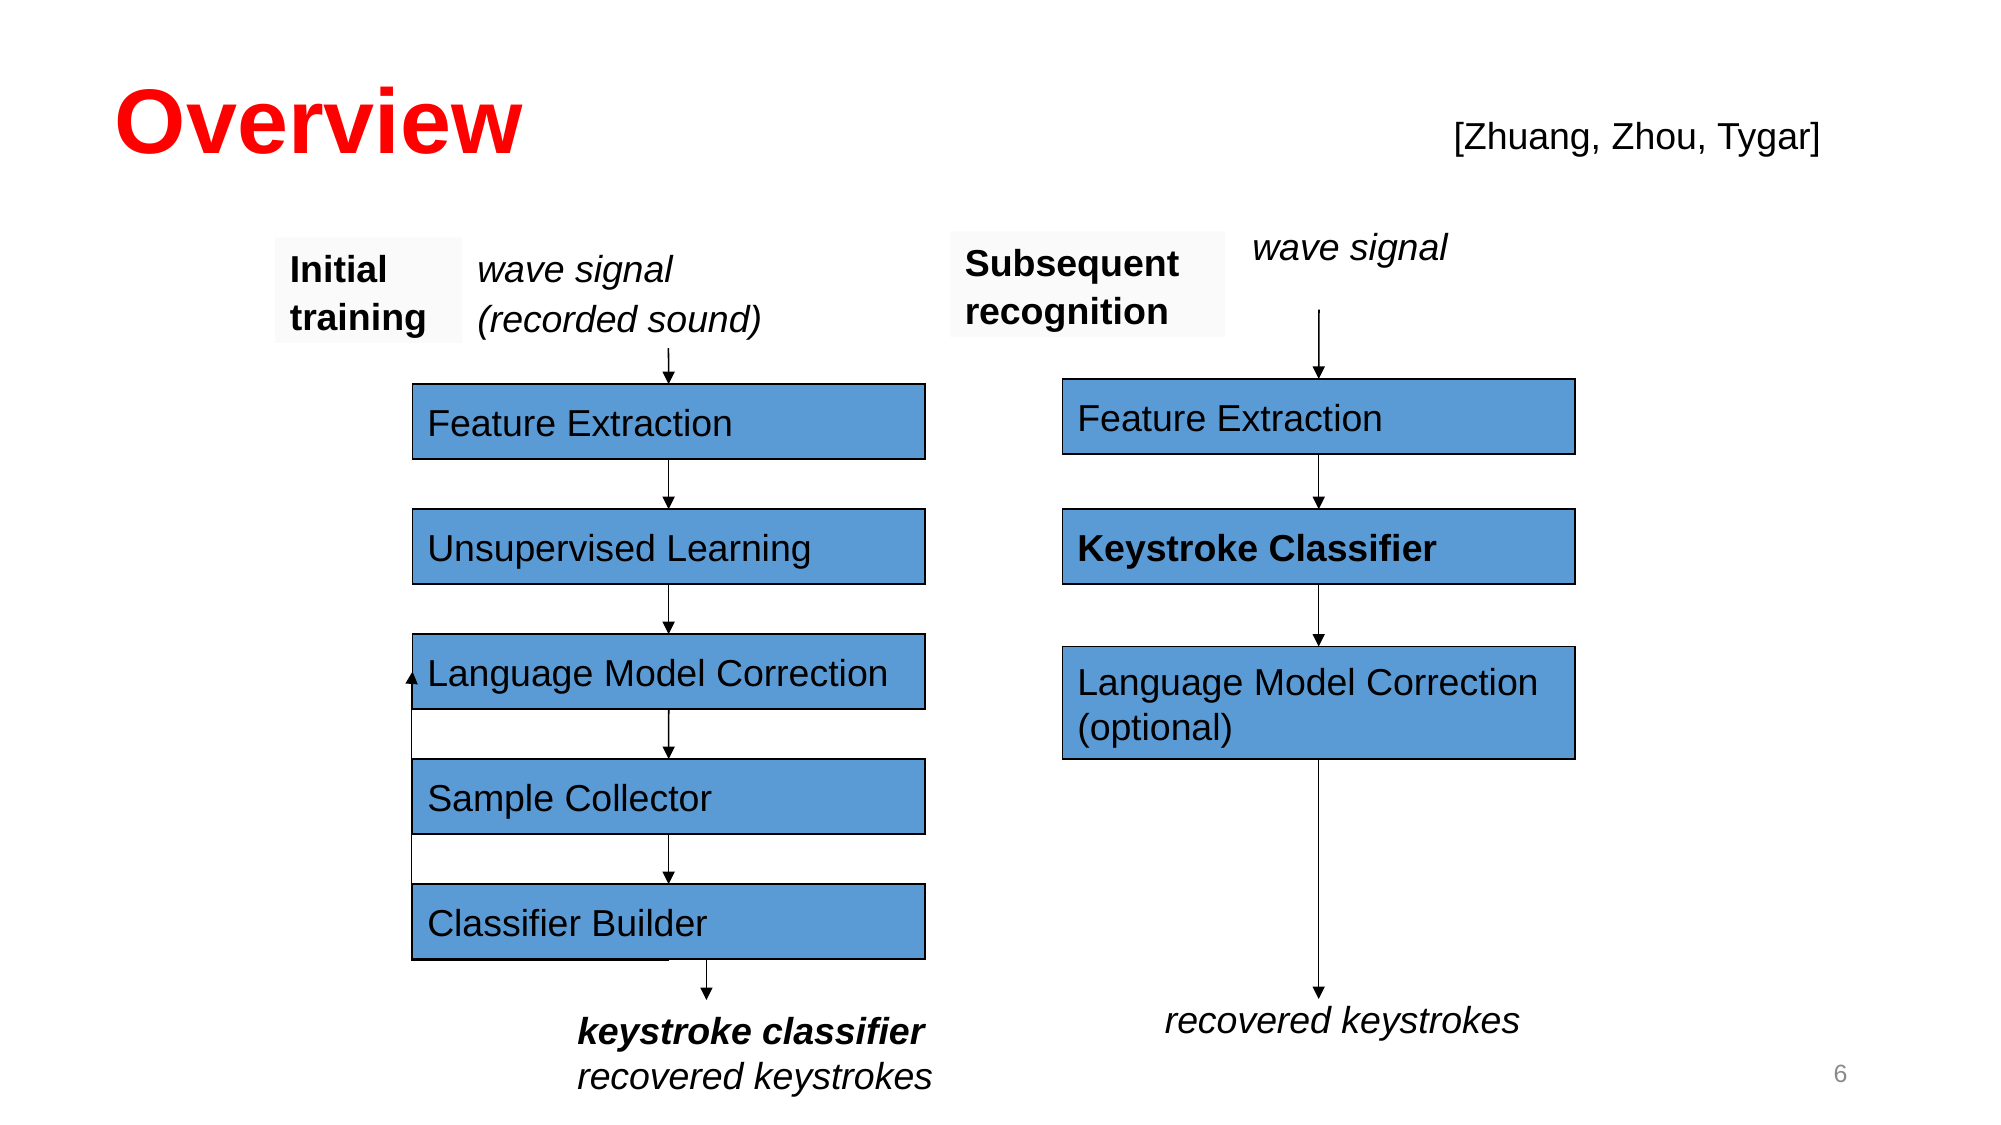

# Overview
[Zhuang, Zhou, Tygar]
wave signal
Subsequent
recognition
Initial
training
wave signal
(recorded sound)
Feature Extraction
Feature Extraction
Unsupervised Learning
Keystroke Classifier
Language Model Correction
Language Model Correction
(optional)
Sample Collector
Classifier Builder
recovered keystrokes
keystroke classifier
recovered keystrokes
6